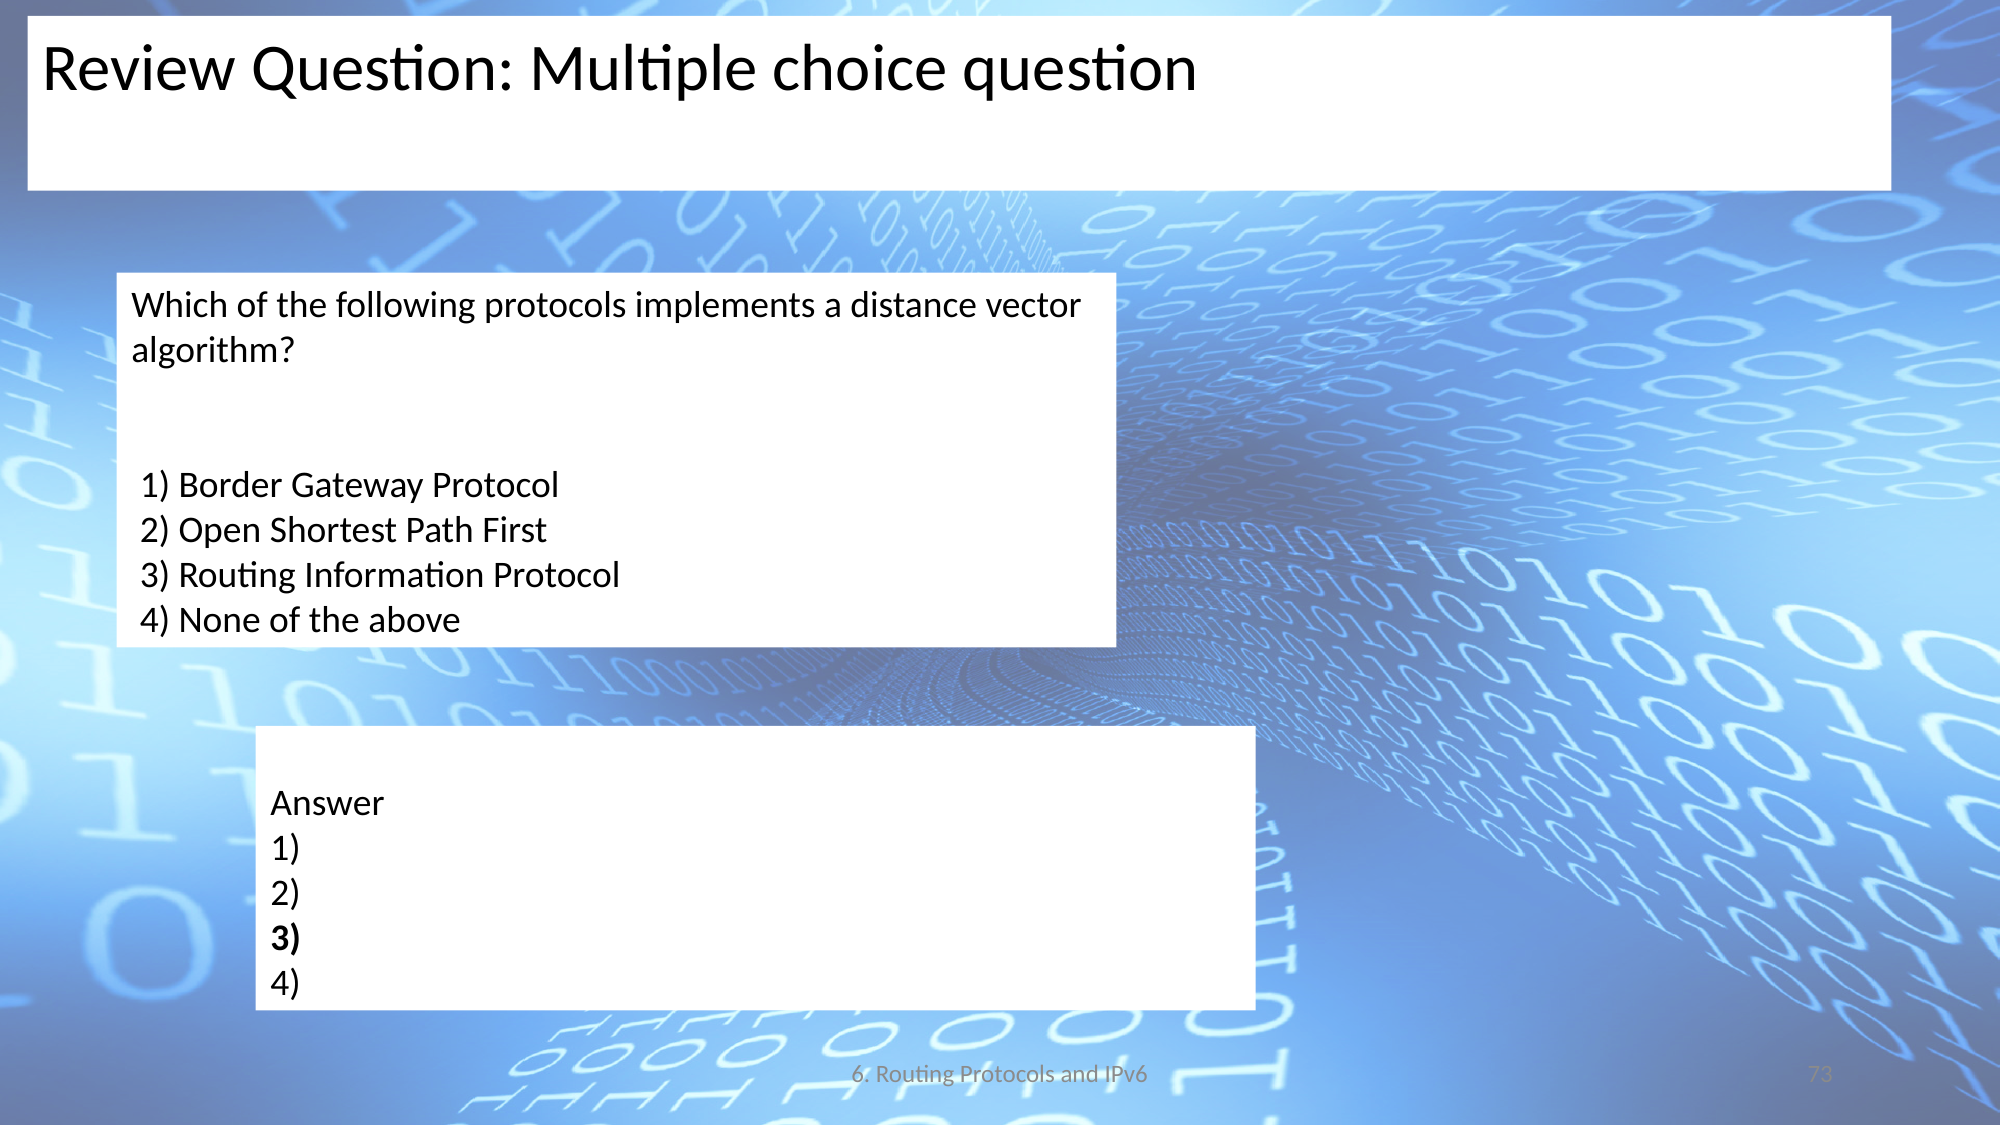

Review Question: Multiple choice question

Which of the following protocols implements a distance vector algorithm?

 1) Border Gateway Protocol
 2) Open Shortest Path First
 3) Routing Information Protocol
 4) None of the above

Answer
1)
2)
3)
4)
6. Routing Protocols and IPv6
73